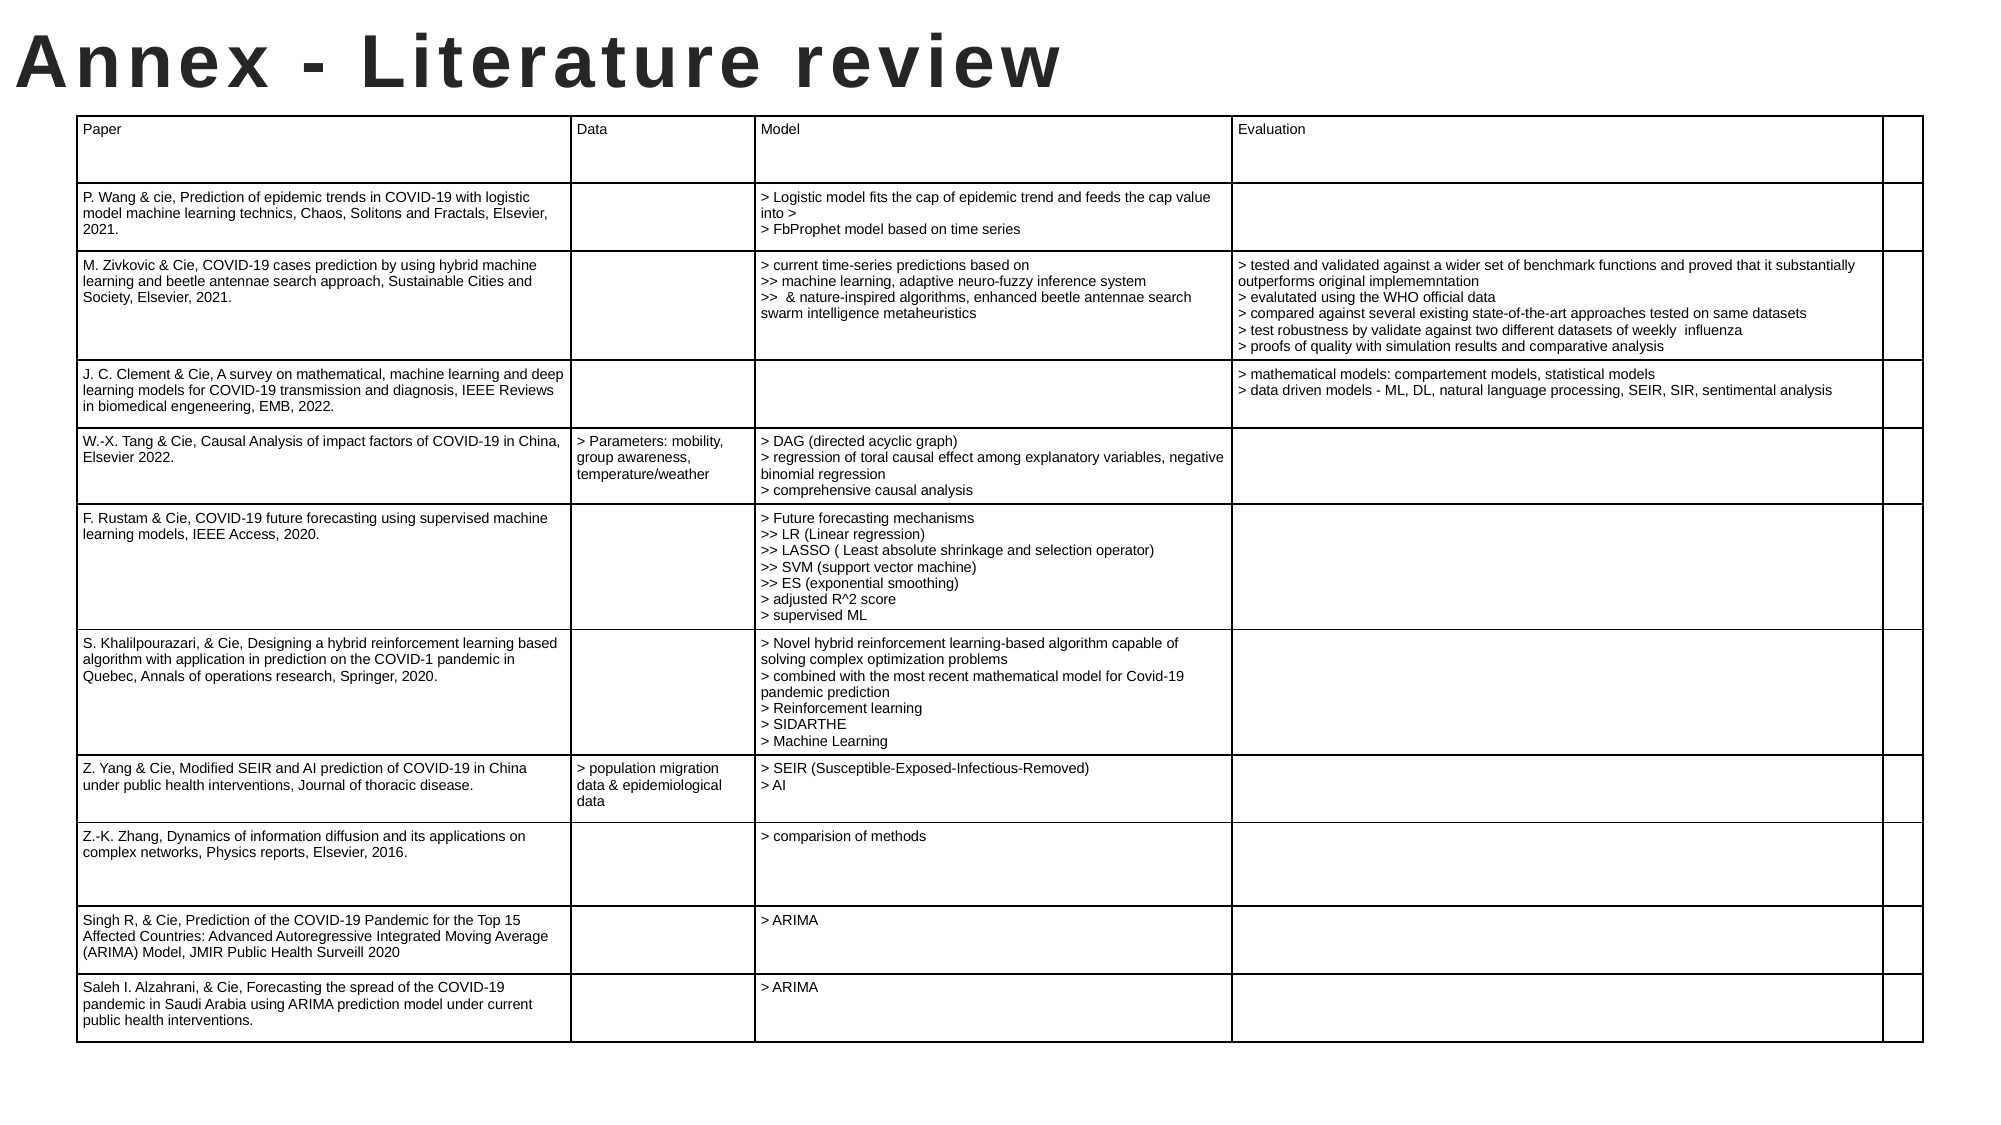

# Annex - Literature review
| Paper | Data | Model | Evaluation |  |
| --- | --- | --- | --- | --- |
| P. Wang & cie, Prediction of epidemic trends in COVID-19 with logistic model machine learning technics, Chaos, Solitons and Fractals, Elsevier, 2021. |  | > Logistic model fits the cap of epidemic trend and feeds the cap value into > > FbProphet model based on time series |  |  |
| M. Zivkovic & Cie, COVID-19 cases prediction by using hybrid machine learning and beetle antennae search approach, Sustainable Cities and Society, Elsevier, 2021. |  | > current time-series predictions based on >> machine learning, adaptive neuro-fuzzy inference system >>  & nature-inspired algorithms, enhanced beetle antennae search swarm intelligence metaheuristics | > tested and validated against a wider set of benchmark functions and proved that it substantially outperforms original implememntation > evalutated using the WHO official data > compared against several existing state-of-the-art approaches tested on same datasets > test robustness by validate against two different datasets of weekly  influenza > proofs of quality with simulation results and comparative analysis |  |
| J. C. Clement & Cie, A survey on mathematical, machine learning and deep learning models for COVID-19 transmission and diagnosis, IEEE Reviews in biomedical engeneering, EMB, 2022. |  |  | > mathematical models: compartement models, statistical models > data driven models - ML, DL, natural language processing, SEIR, SIR, sentimental analysis |  |
| W.-X. Tang & Cie, Causal Analysis of impact factors of COVID-19 in China, Elsevier 2022. | > Parameters: mobility, group awareness, temperature/weather | > DAG (directed acyclic graph) > regression of toral causal effect among explanatory variables, negative binomial regression > comprehensive causal analysis |  |  |
| F. Rustam & Cie, COVID-19 future forecasting using supervised machine learning models, IEEE Access, 2020. |  | > Future forecasting mechanisms >> LR (Linear regression) >> LASSO ( Least absolute shrinkage and selection operator) >> SVM (support vector machine) >> ES (exponential smoothing) > adjusted R^2 score > supervised ML |  |  |
| S. Khalilpourazari, & Cie, Designing a hybrid reinforcement learning based algorithm with application in prediction on the COVID-1 pandemic in Quebec, Annals of operations research, Springer, 2020. |  | > Novel hybrid reinforcement learning-based algorithm capable of solving complex optimization problems > combined with the most recent mathematical model for Covid-19 pandemic prediction > Reinforcement learning > SIDARTHE > Machine Learning |  |  |
| Z. Yang & Cie, Modified SEIR and AI prediction of COVID-19 in China under public health interventions, Journal of thoracic disease. | > population migration data & epidemiological data | > SEIR (Susceptible-Exposed-Infectious-Removed) > AI |  |  |
| Z.-K. Zhang, Dynamics of information diffusion and its applications on complex networks, Physics reports, Elsevier, 2016. |  | > comparision of methods |  |  |
| Singh R, & Cie, Prediction of the COVID-19 Pandemic for the Top 15 Affected Countries: Advanced Autoregressive Integrated Moving Average (ARIMA) Model, JMIR Public Health Surveill 2020 |  | > ARIMA |  |  |
| Saleh I. Alzahrani, & Cie, Forecasting the spread of the COVID-19 pandemic in Saudi Arabia using ARIMA prediction model under current public health interventions. |  | > ARIMA |  |  |